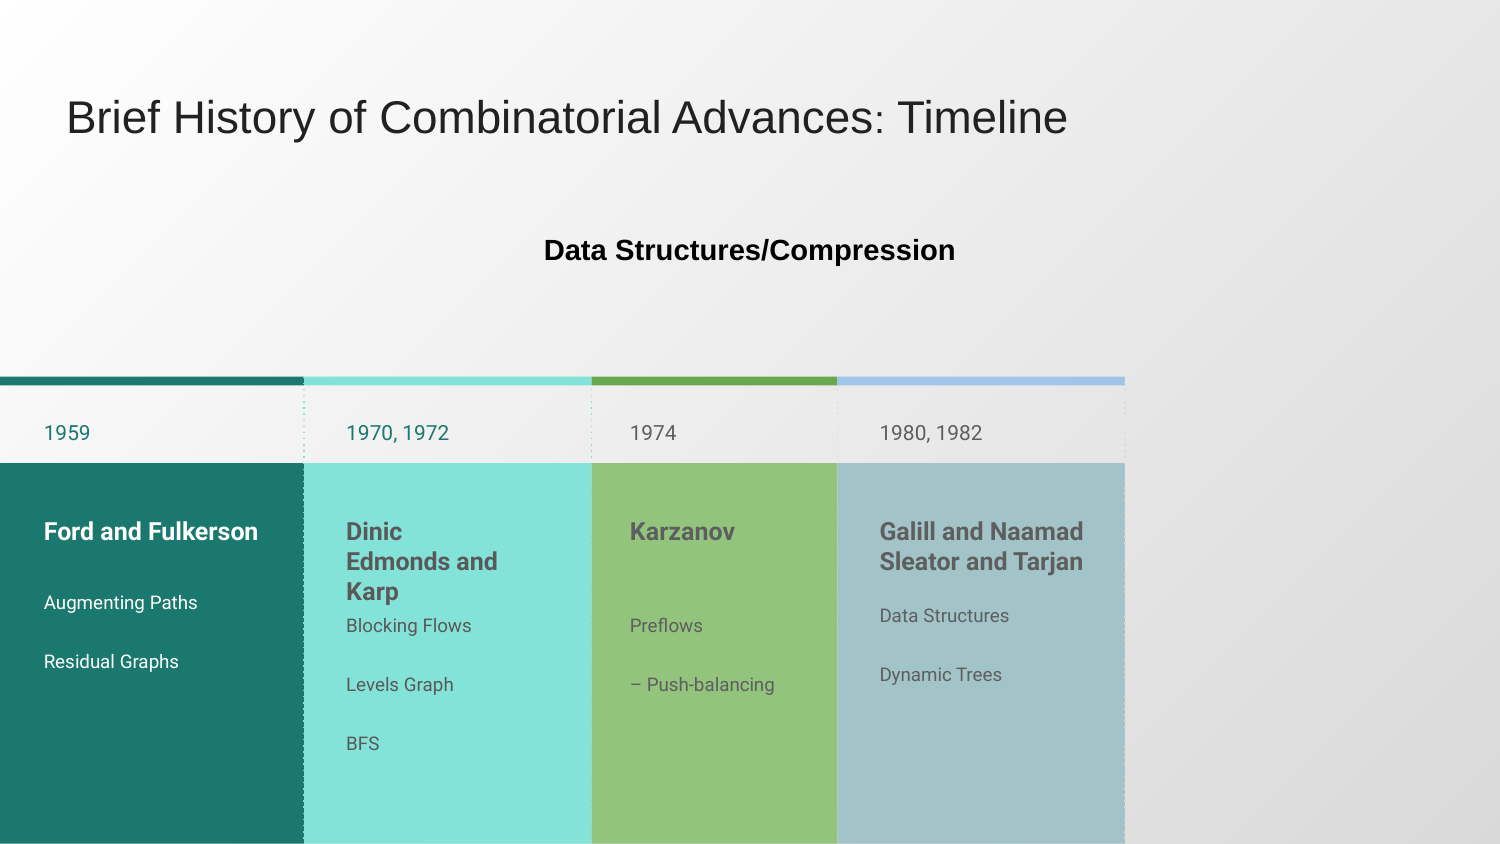

# Brief History of Combinatorial Advances: Timeline
Data Structures/Compression

1959
Ford and Fulkerson
Augmenting Paths
Residual Graphs

1970, 1972
Dinic
Edmonds and Karp
Blocking Flows
Levels Graph
BFS

1974
Karzanov
Preflows
– Push-balancing

1980, 1982
Galill and Naamad
Sleator and Tarjan
Data Structures
Dynamic Trees